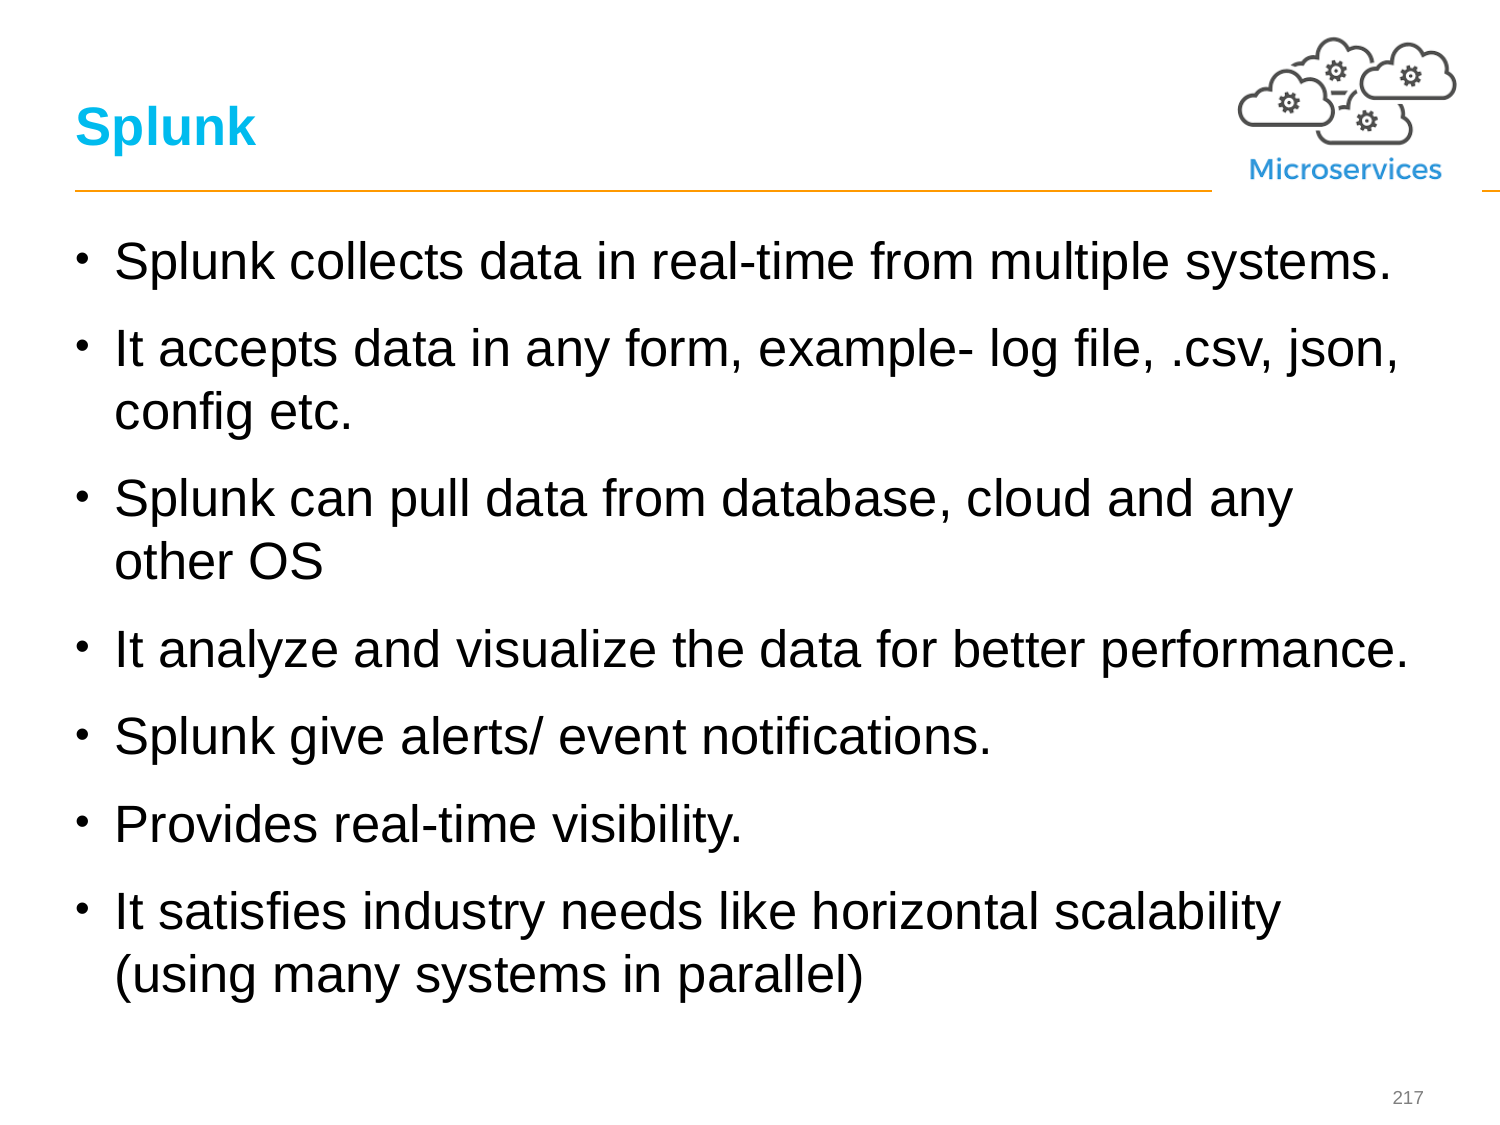

# Splunk
Splunk collects data in real-time from multiple systems.
It accepts data in any form, example- log file, .csv, json, config etc.
Splunk can pull data from database, cloud and any other OS
It analyze and visualize the data for better performance.
Splunk give alerts/ event notifications.
Provides real-time visibility.
It satisfies industry needs like horizontal scalability (using many systems in parallel)